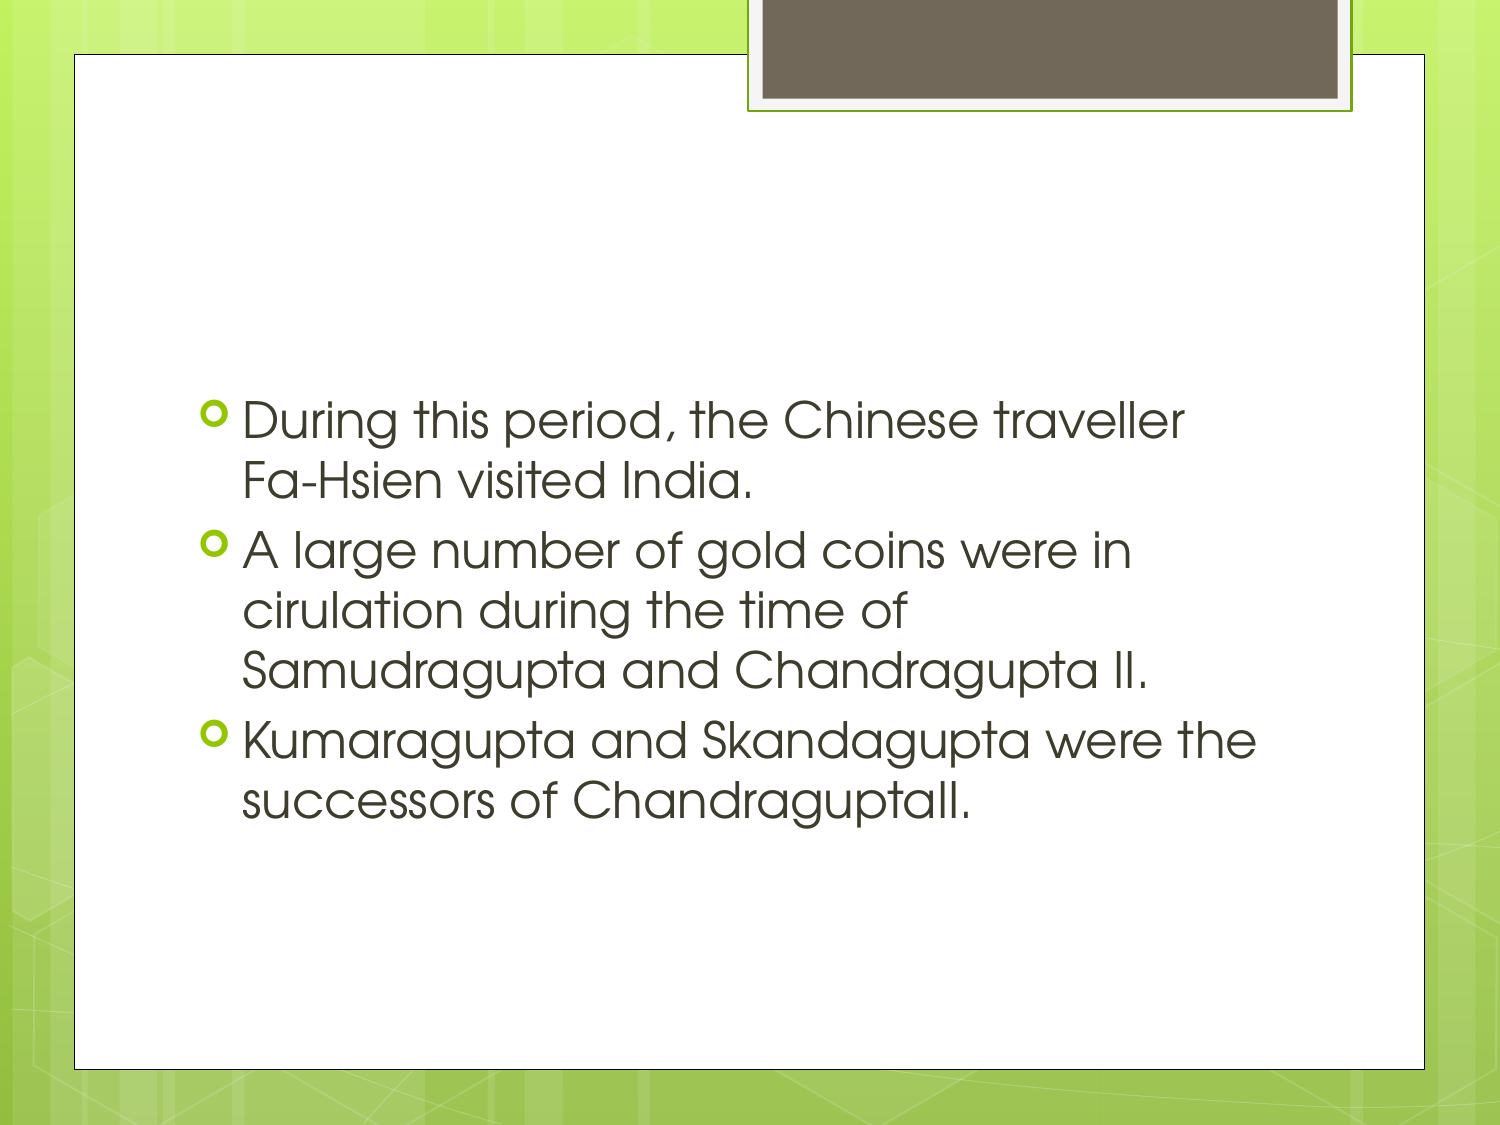

#
During this period, the Chinese traveller Fa-Hsien visited India.
A large number of gold coins were in cirulation during the time of    Samudragupta and Chandragupta II.
Kumaragupta and Skandagupta were the successors of ChandraguptaII.